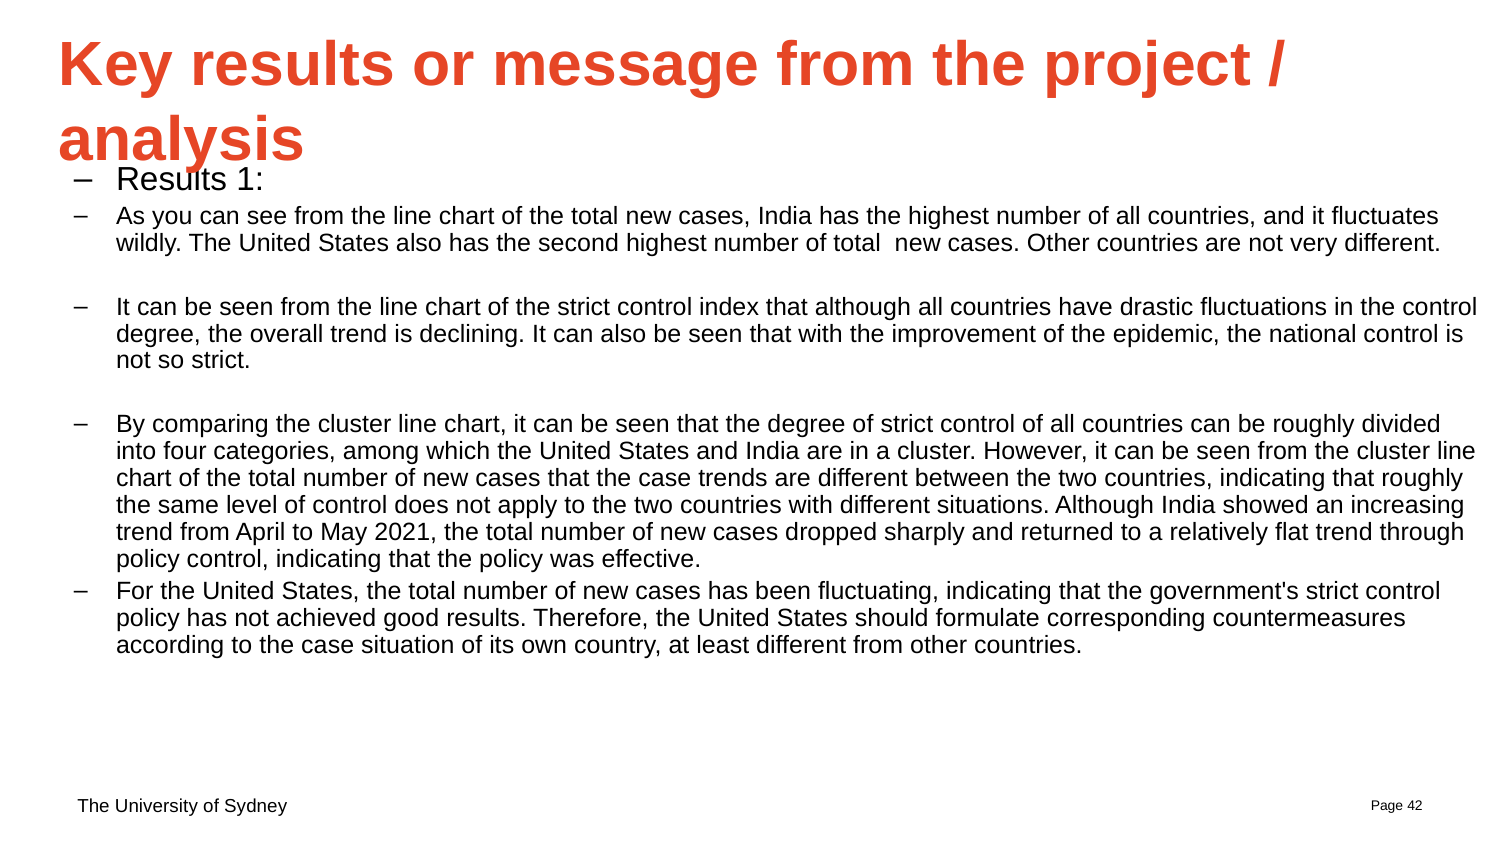

# Key results or message from the project / analysis
Results 1:
As you can see from the line chart of the total new cases, India has the highest number of all countries, and it fluctuates wildly. The United States also has the second highest number of total  new cases. Other countries are not very different.

It can be seen from the line chart of the strict control index that although all countries have drastic fluctuations in the control degree, the overall trend is declining. It can also be seen that with the improvement of the epidemic, the national control is not so strict.

By comparing the cluster line chart, it can be seen that the degree of strict control of all countries can be roughly divided into four categories, among which the United States and India are in a cluster. However, it can be seen from the cluster line chart of the total number of new cases that the case trends are different between the two countries, indicating that roughly the same level of control does not apply to the two countries with different situations. Although India showed an increasing trend from April to May 2021, the total number of new cases dropped sharply and returned to a relatively flat trend through policy control, indicating that the policy was effective.
For the United States, the total number of new cases has been fluctuating, indicating that the government's strict control policy has not achieved good results. Therefore, the United States should formulate corresponding countermeasures according to the case situation of its own country, at least different from other countries.